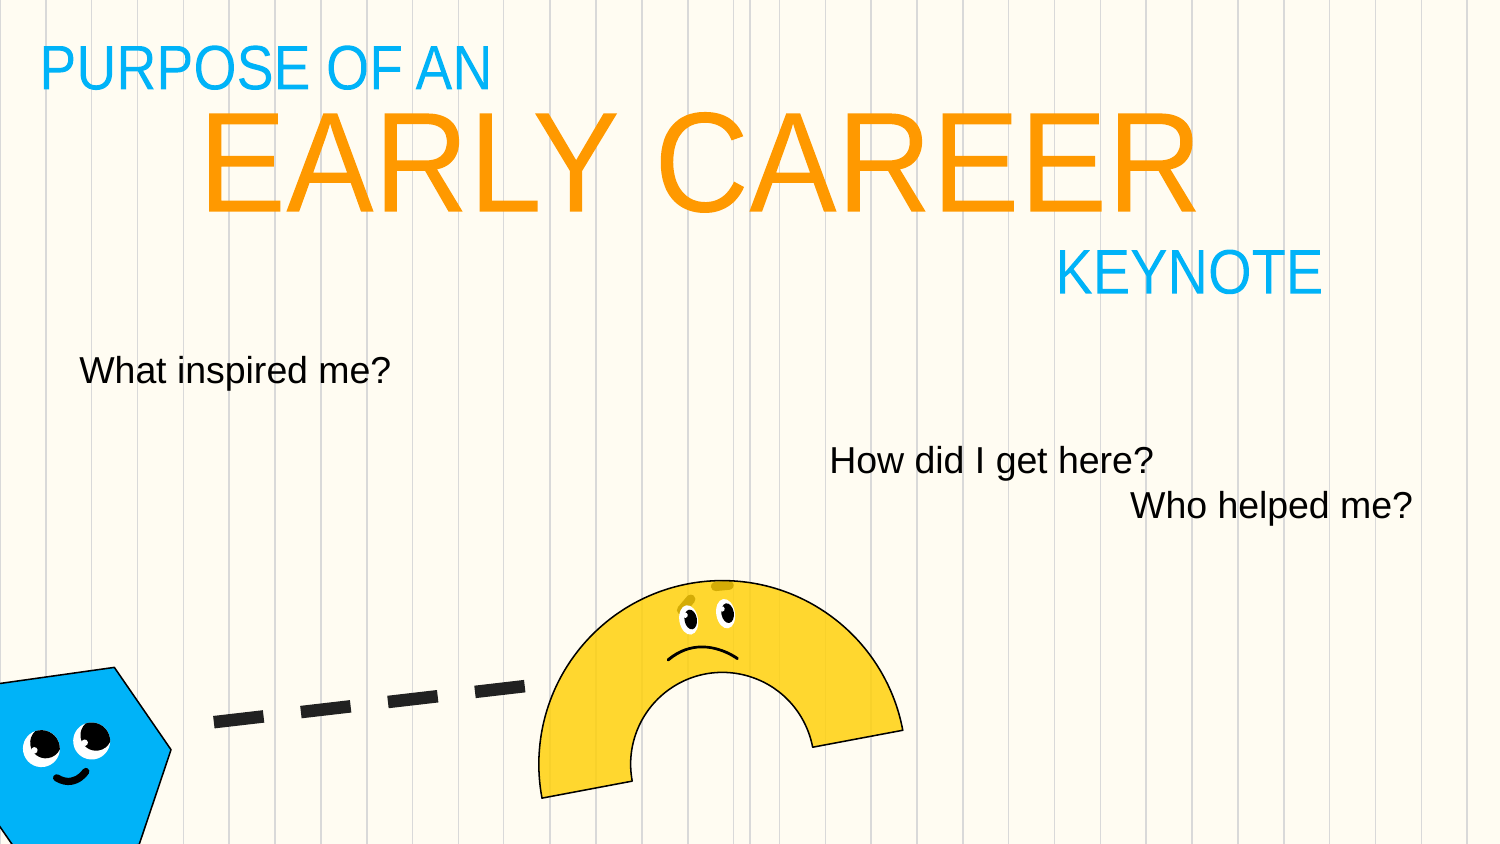

PURPOSE OF AN
EARLY CAREER
KEYNOTE
What inspired me?
 					How did I get here?
Who helped me?